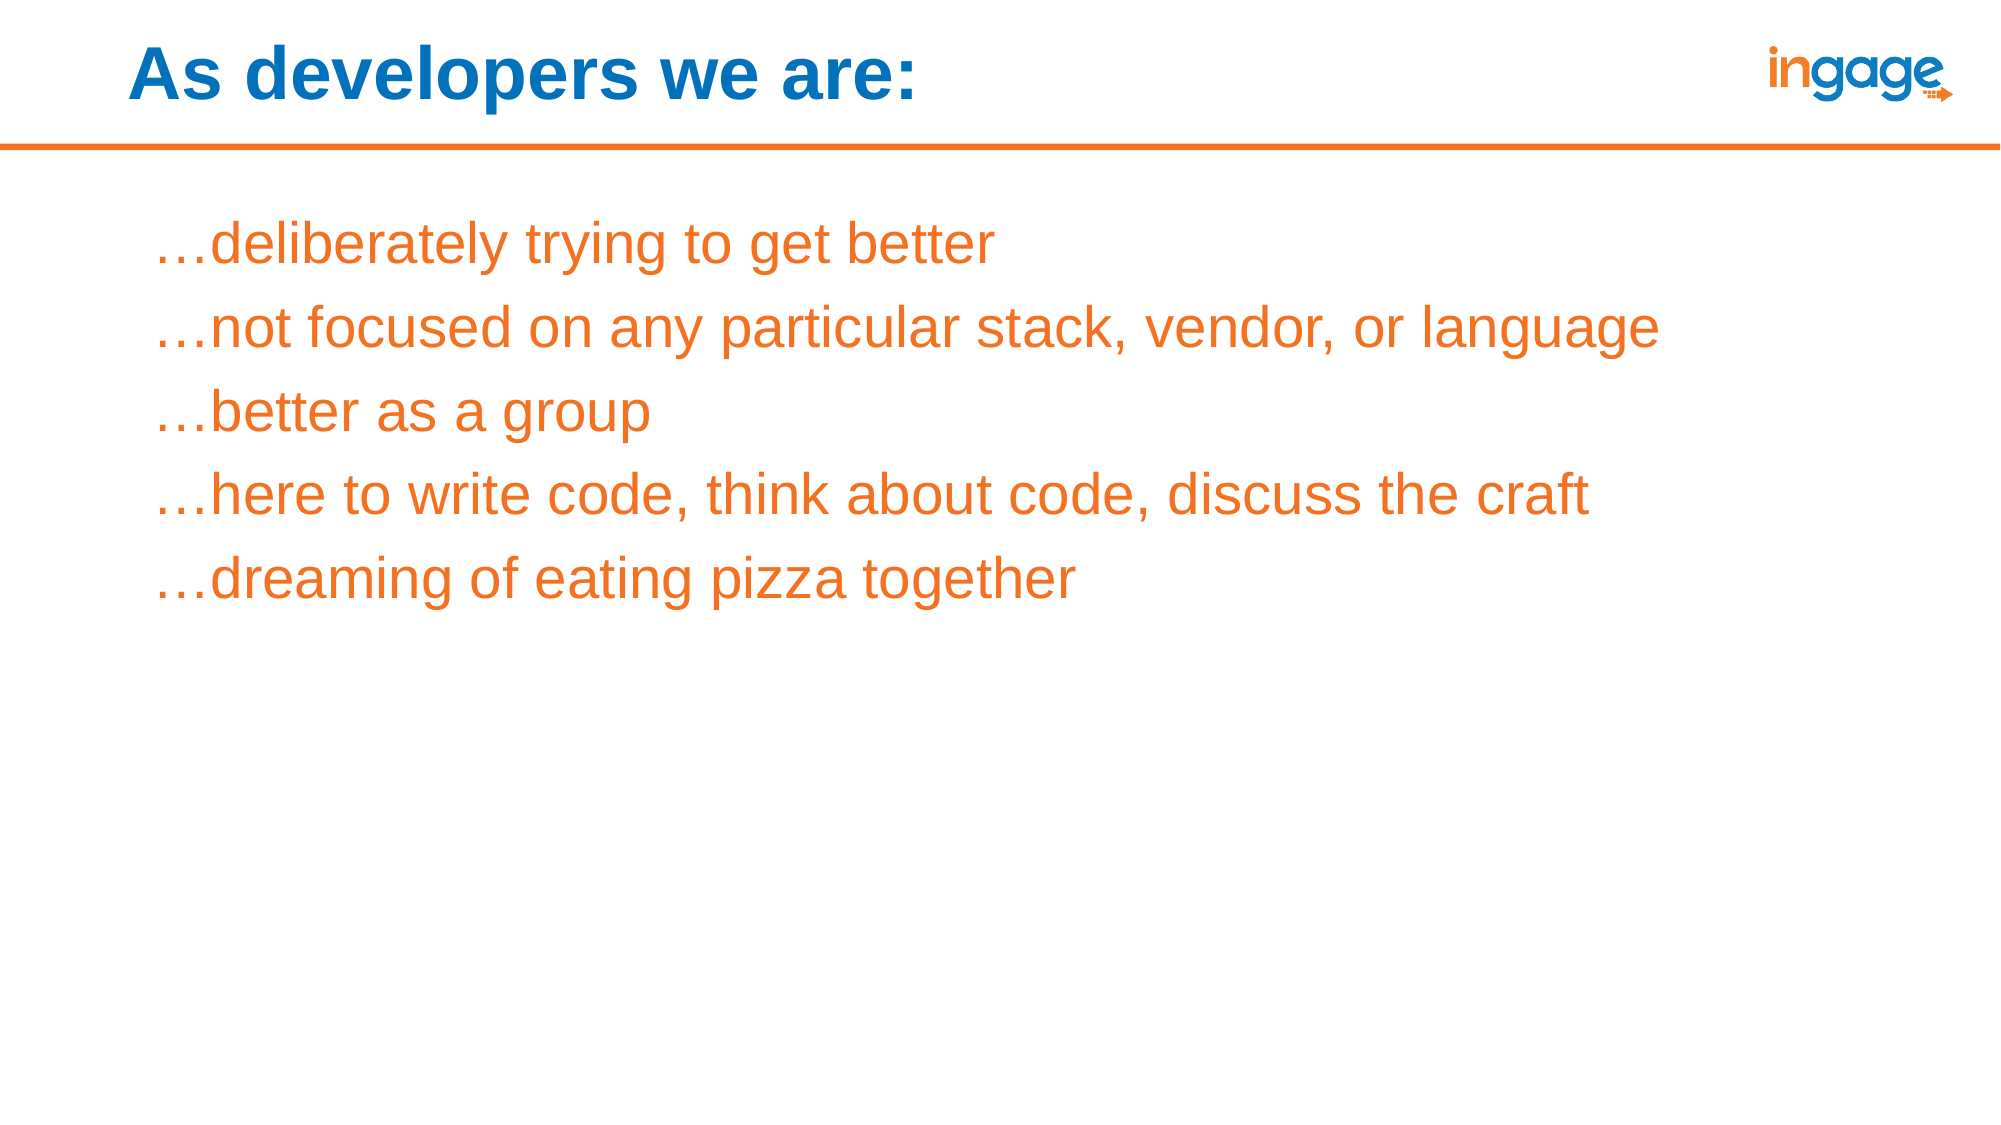

# As developers we are:
…deliberately trying to get better
…not focused on any particular stack, vendor, or language
…better as a group
…here to write code, think about code, discuss the craft
…dreaming of eating pizza together